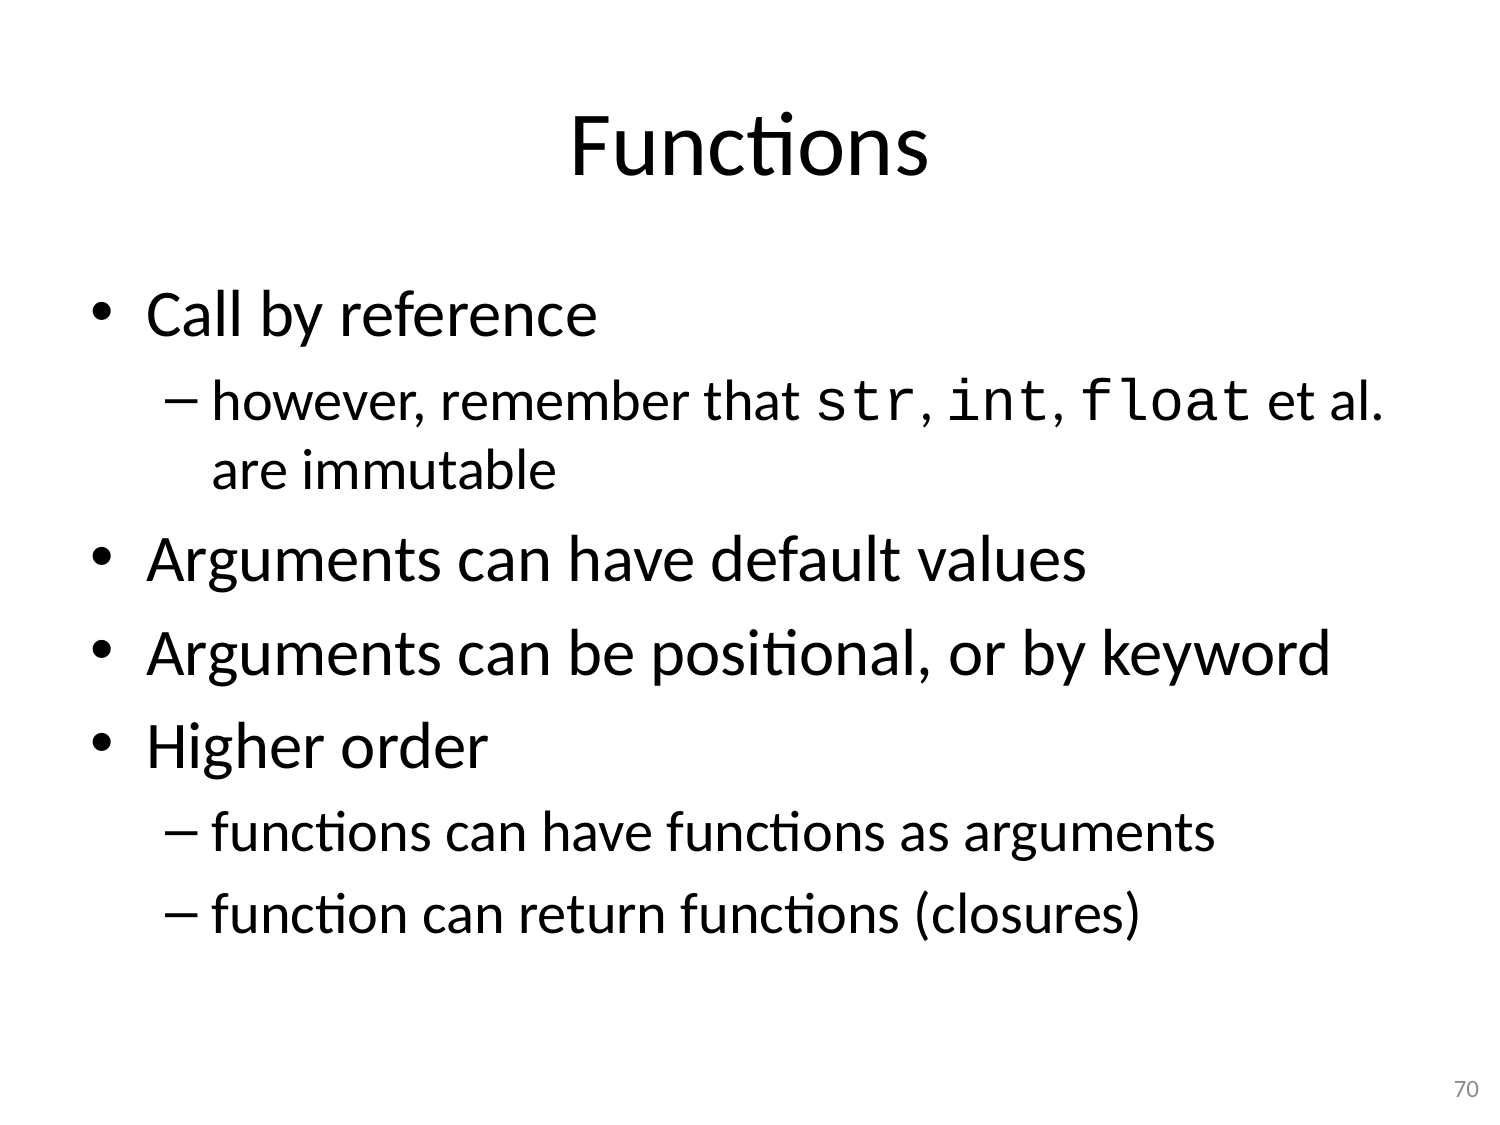

# Functions
Call by reference
however, remember that str, int, float et al. are immutable
Arguments can have default values
Arguments can be positional, or by keyword
Higher order
functions can have functions as arguments
function can return functions (closures)
70